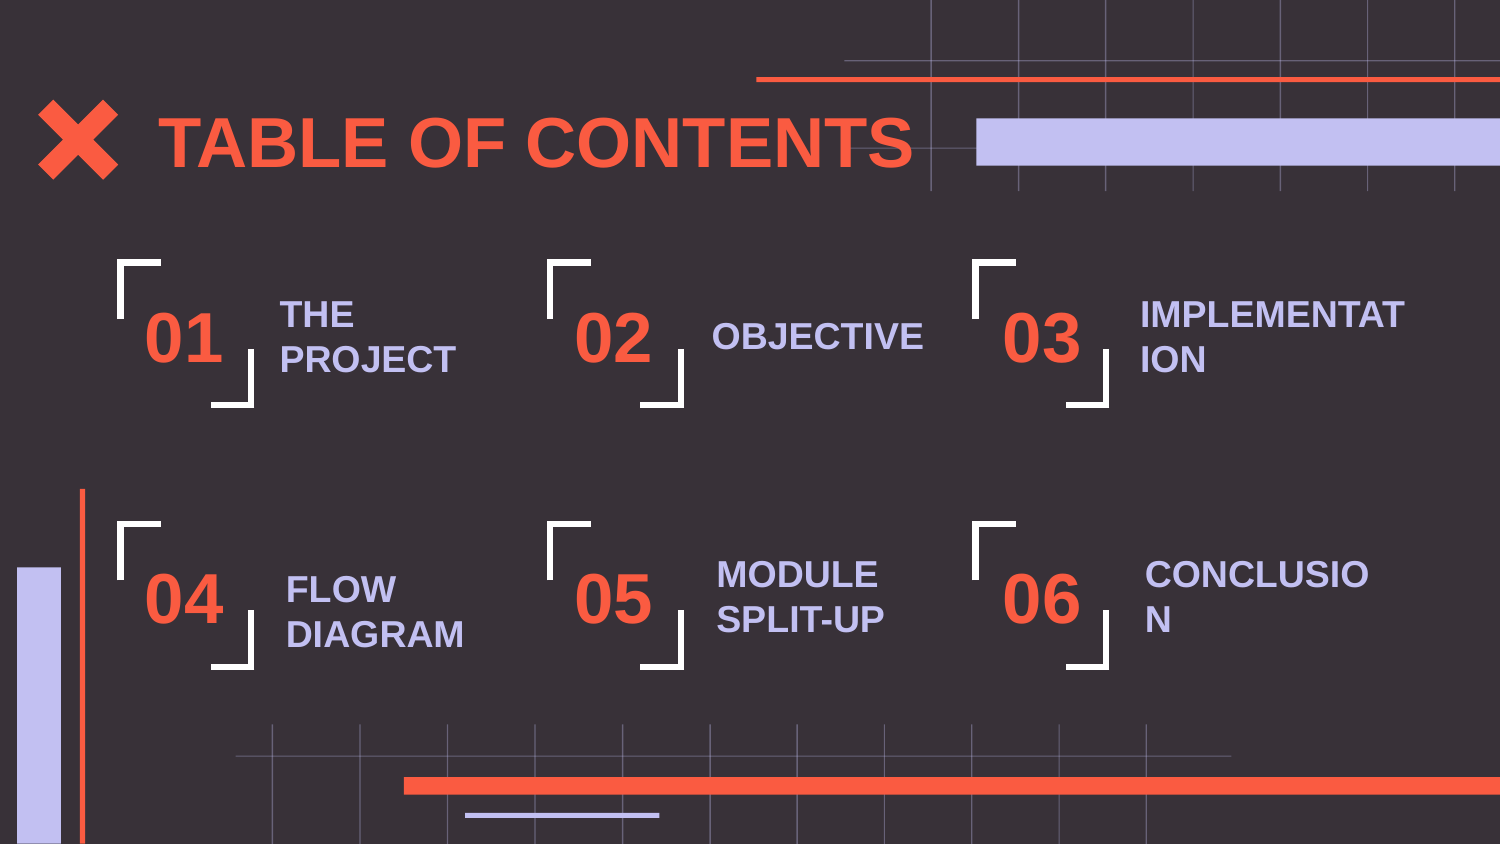

TABLE OF CONTENTS
01
# THE PROJECT
02
OBJECTIVE
03
IMPLEMENTATION
04
05
MODULE SPLIT-UP
06
CONCLUSION
FLOW DIAGRAM